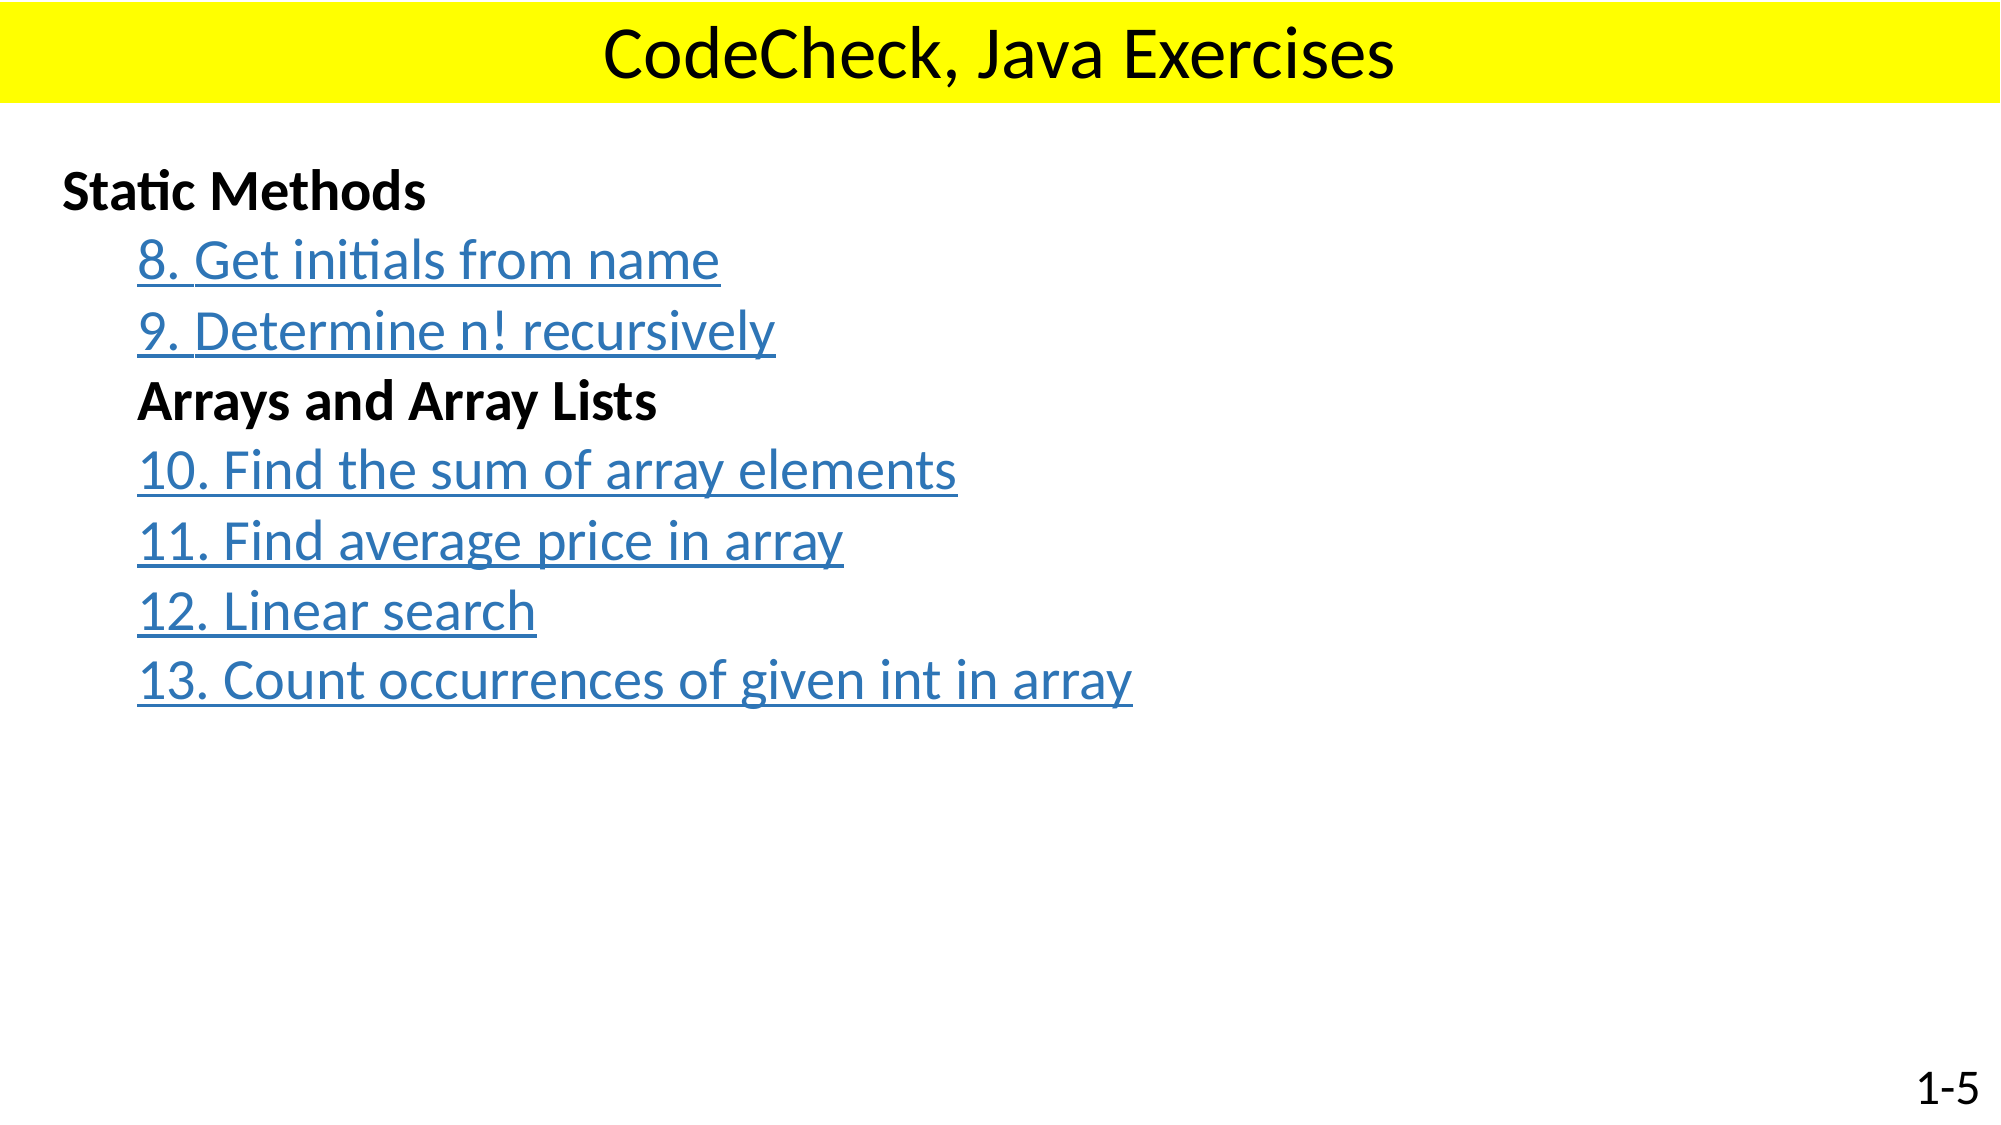

# CodeCheck, Java Exercises
Static Methods
8. Get initials from name
9. Determine n! recursively
Arrays and Array Lists
10. Find the sum of array elements
11. Find average price in array
12. Linear search
13. Count occurrences of given int in array
1-5